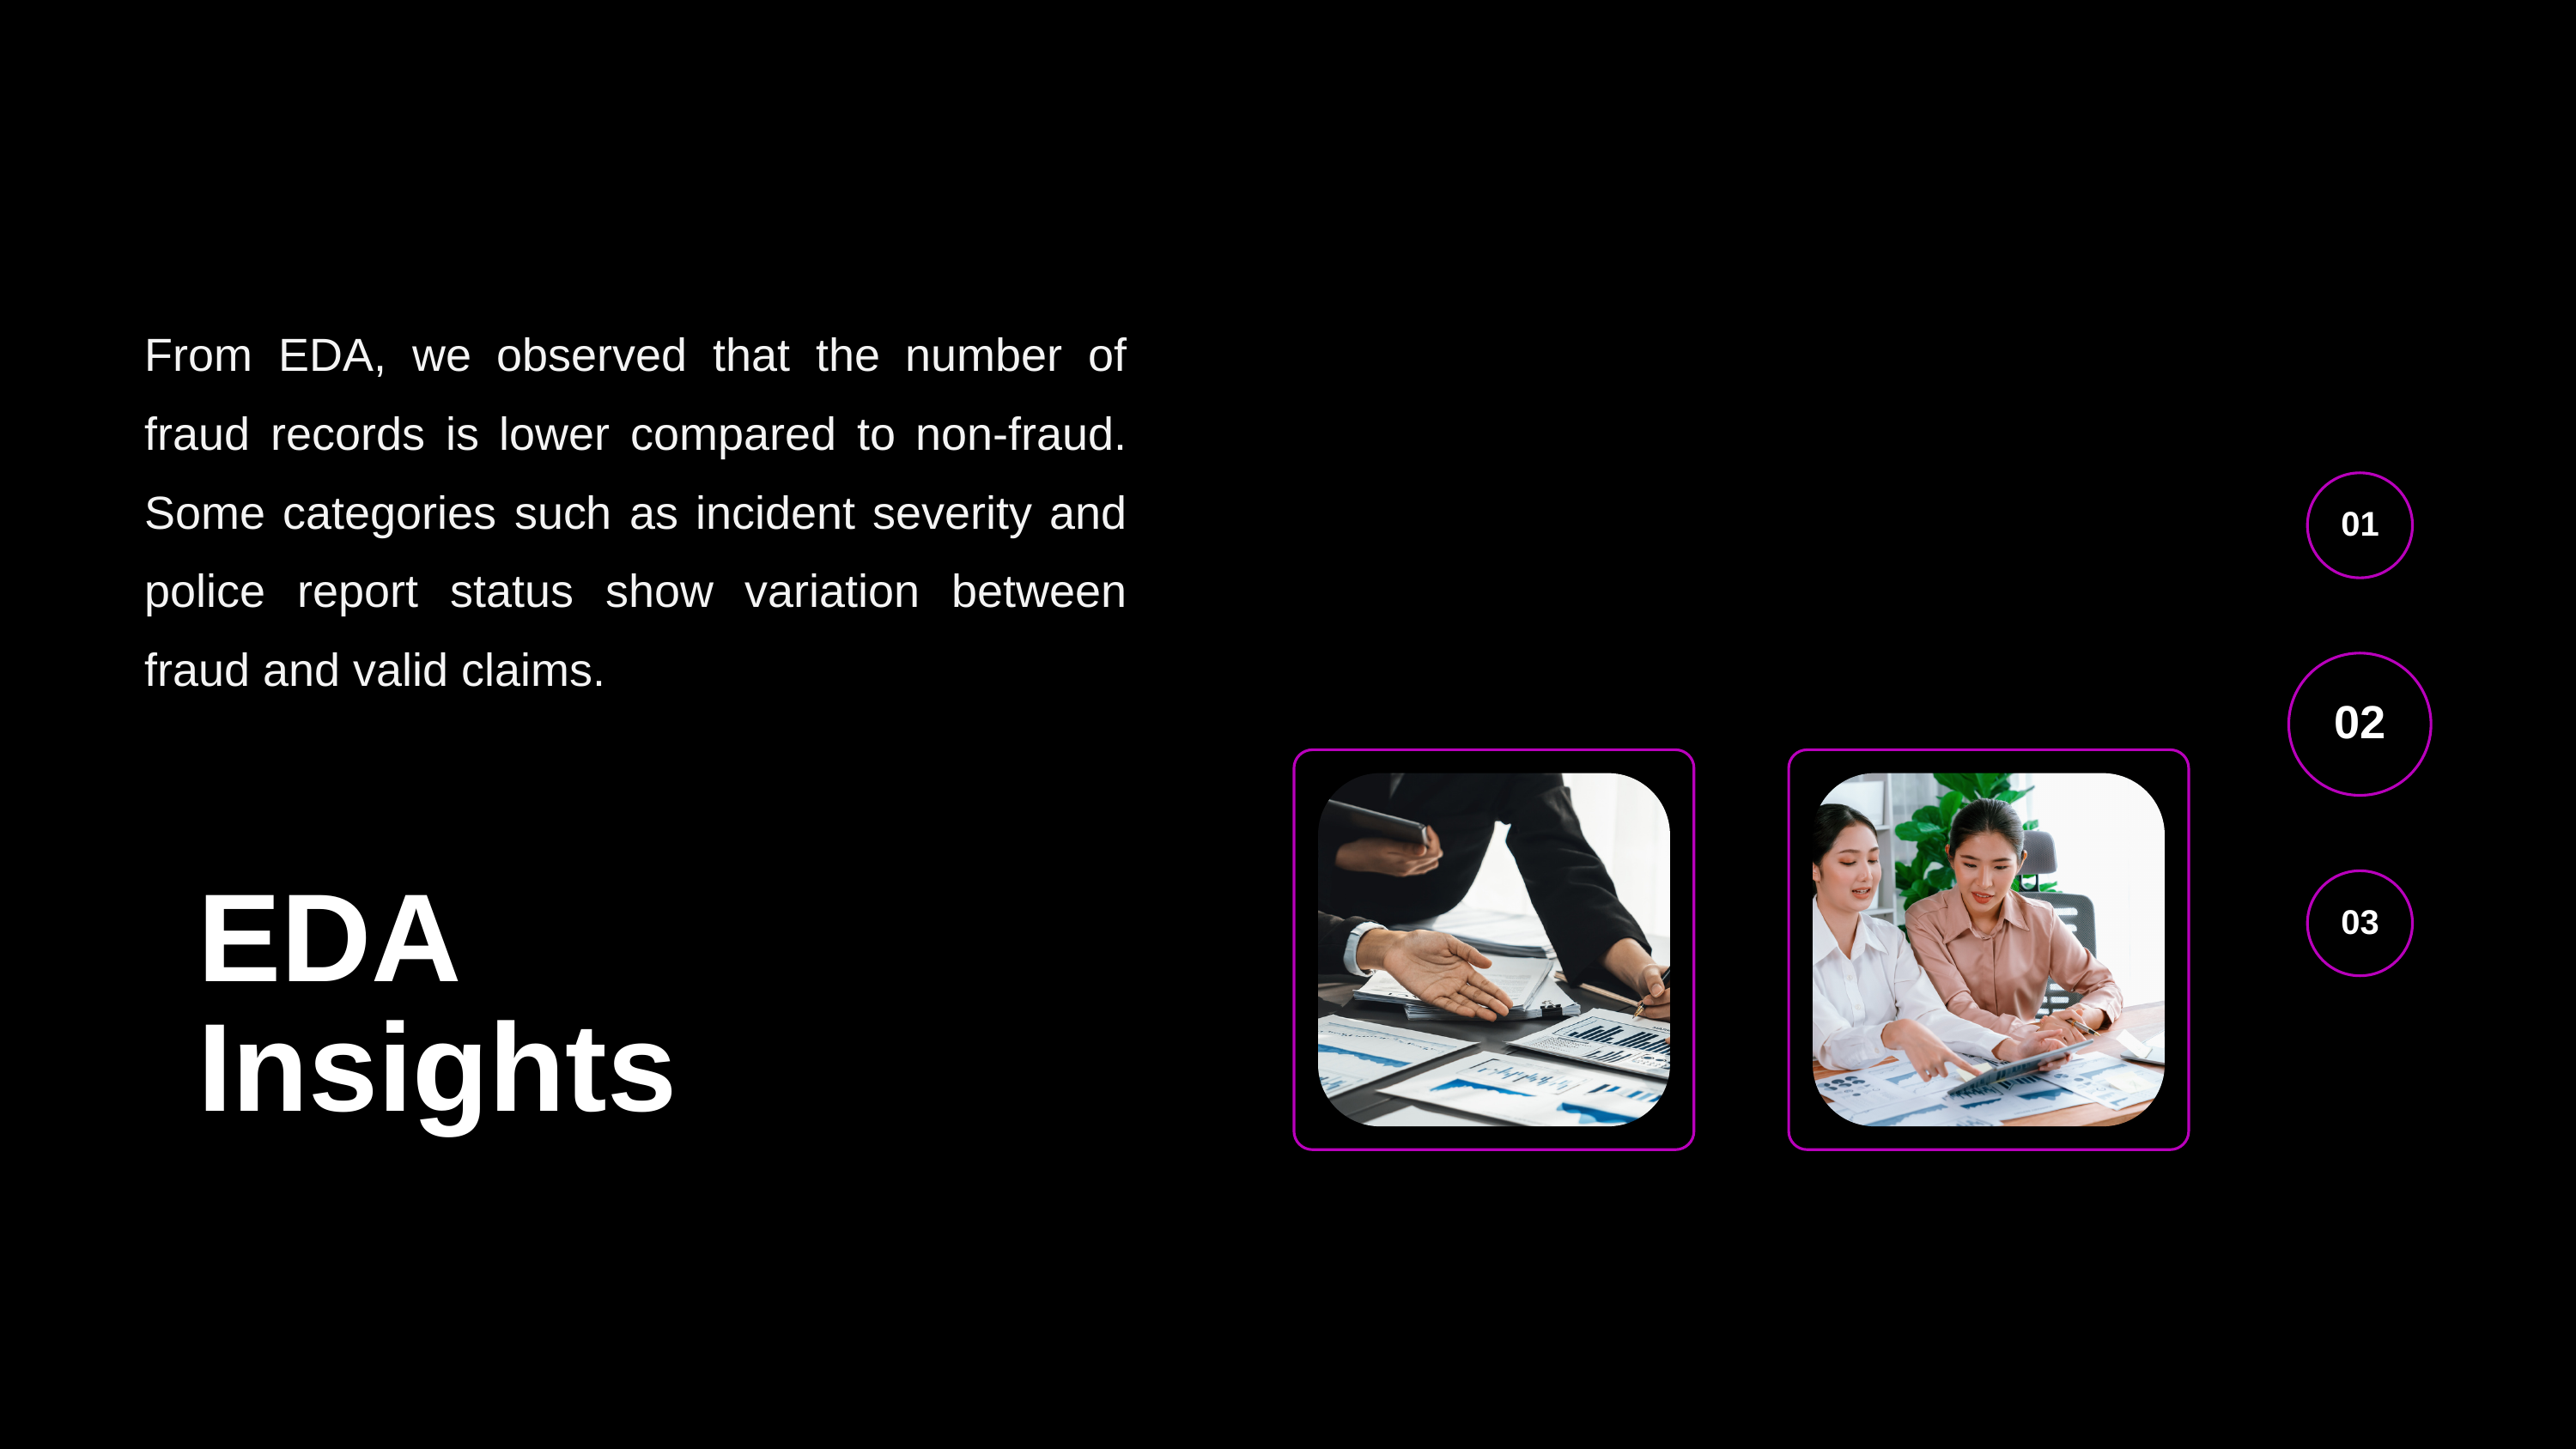

From EDA, we observed that the number of fraud records is lower compared to non-fraud. Some categories such as incident severity and police report status show variation between fraud and valid claims.

01

02

EDA Insights
03